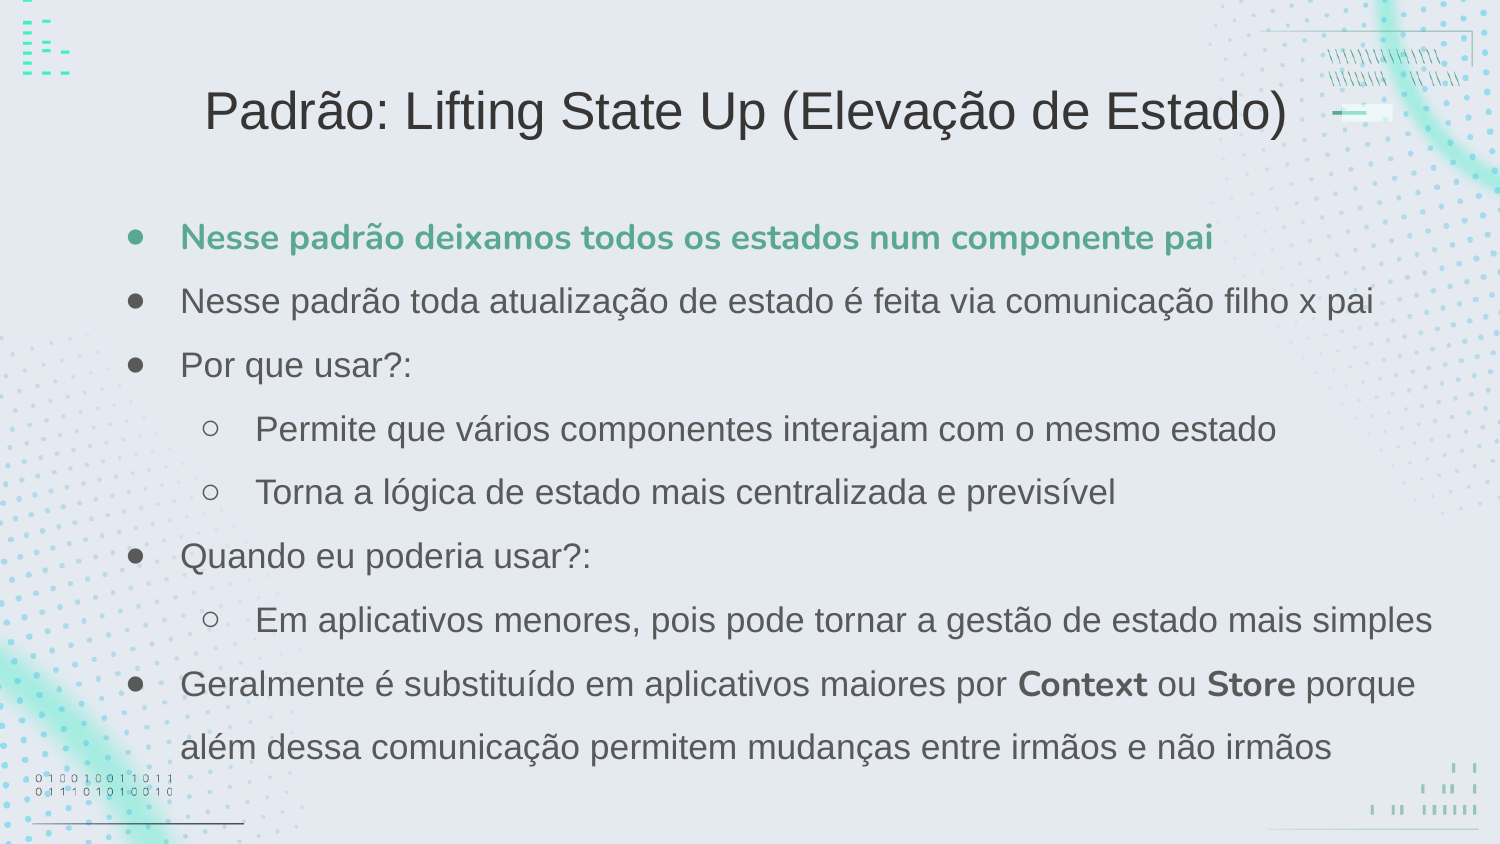

# Padrão: Lifting State Up (Elevação de Estado)
Nesse padrão deixamos todos os estados num componente pai
Nesse padrão toda atualização de estado é feita via comunicação filho x pai
Por que usar?:
Permite que vários componentes interajam com o mesmo estado
Torna a lógica de estado mais centralizada e previsível
Quando eu poderia usar?:
Em aplicativos menores, pois pode tornar a gestão de estado mais simples
Geralmente é substituído em aplicativos maiores por Context ou Store porque além dessa comunicação permitem mudanças entre irmãos e não irmãos